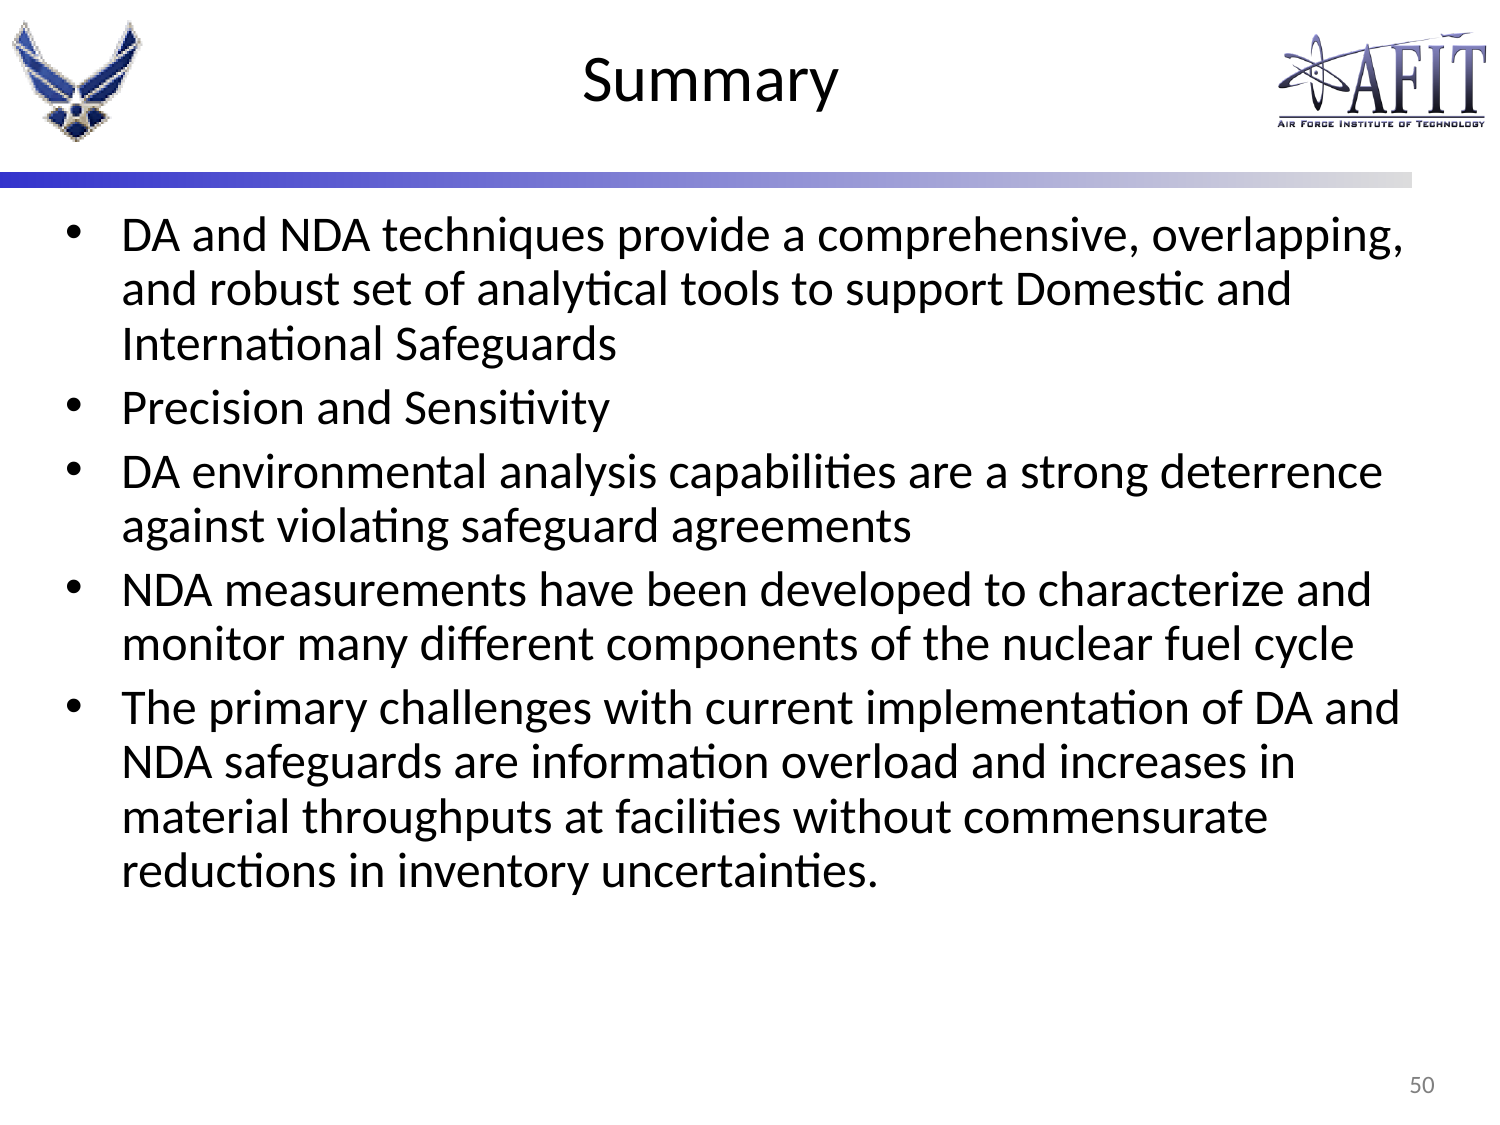

# Summary
DA and NDA techniques provide a comprehensive, overlapping, and robust set of analytical tools to support Domestic and International Safeguards
Precision and Sensitivity
DA environmental analysis capabilities are a strong deterrence against violating safeguard agreements
NDA measurements have been developed to characterize and monitor many different components of the nuclear fuel cycle
The primary challenges with current implementation of DA and NDA safeguards are information overload and increases in material throughputs at facilities without commensurate reductions in inventory uncertainties.
50